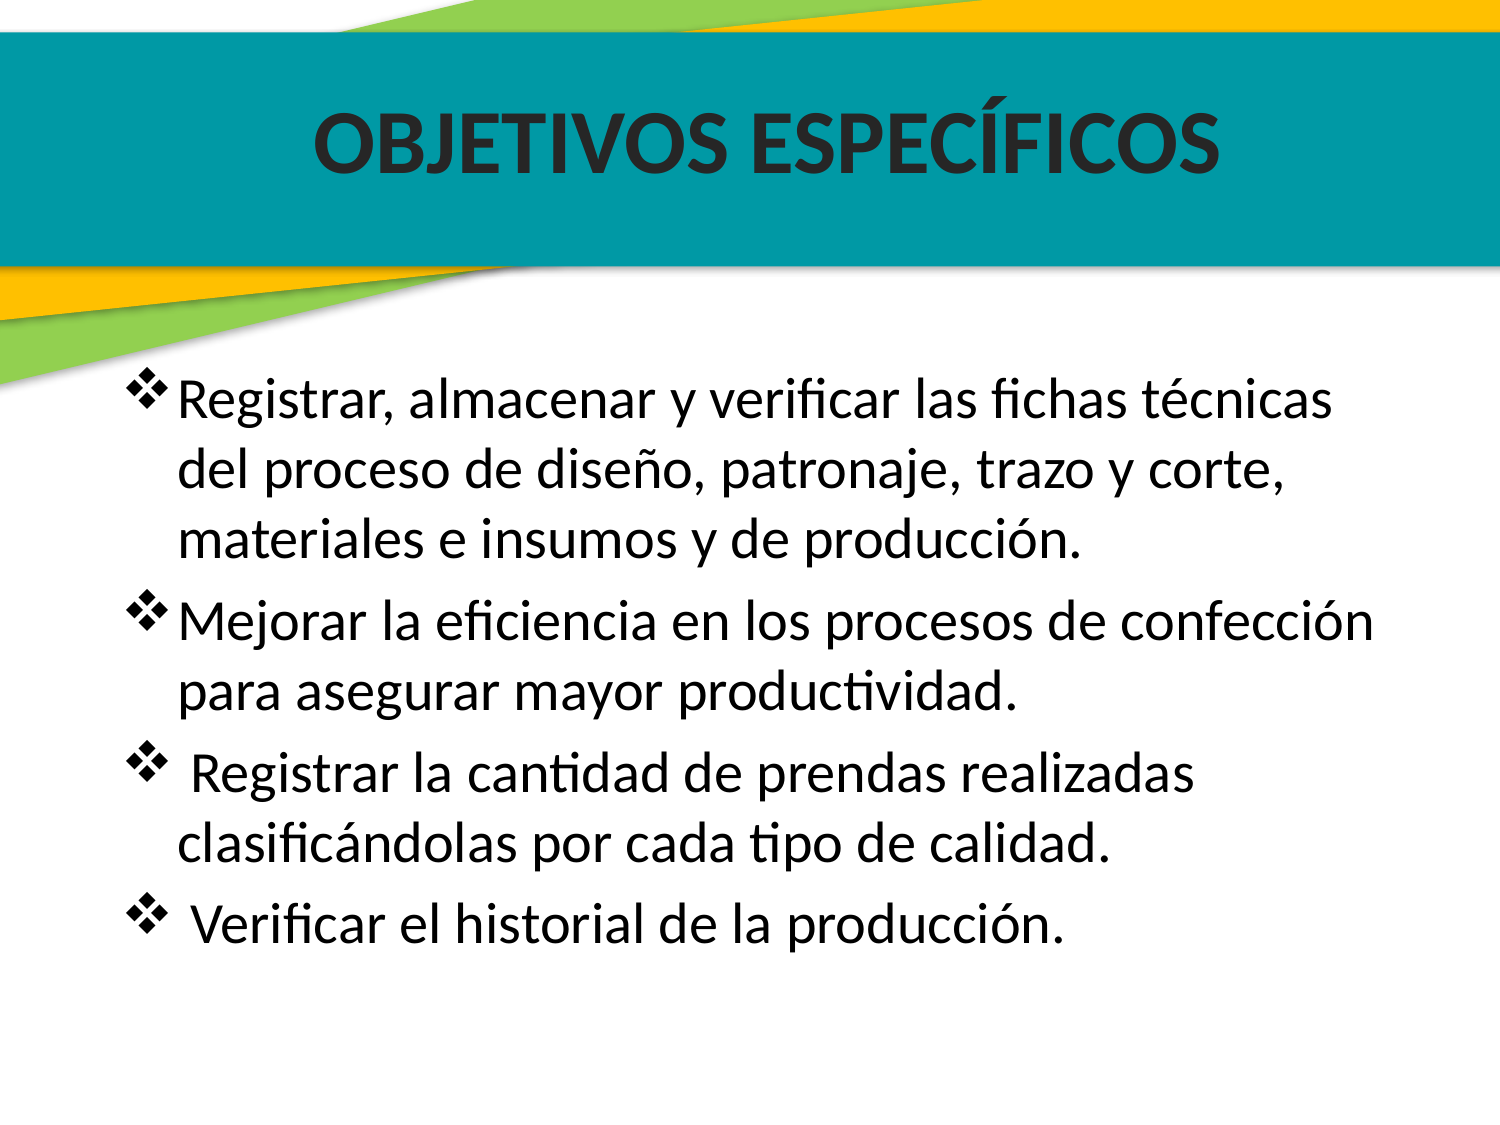

OBJETIVOS ESPECÍFICOS
Registrar, almacenar y verificar las fichas técnicas del proceso de diseño, patronaje, trazo y corte, materiales e insumos y de producción.
Mejorar la eficiencia en los procesos de confección para asegurar mayor productividad.
 Registrar la cantidad de prendas realizadas clasificándolas por cada tipo de calidad.
 Verificar el historial de la producción.